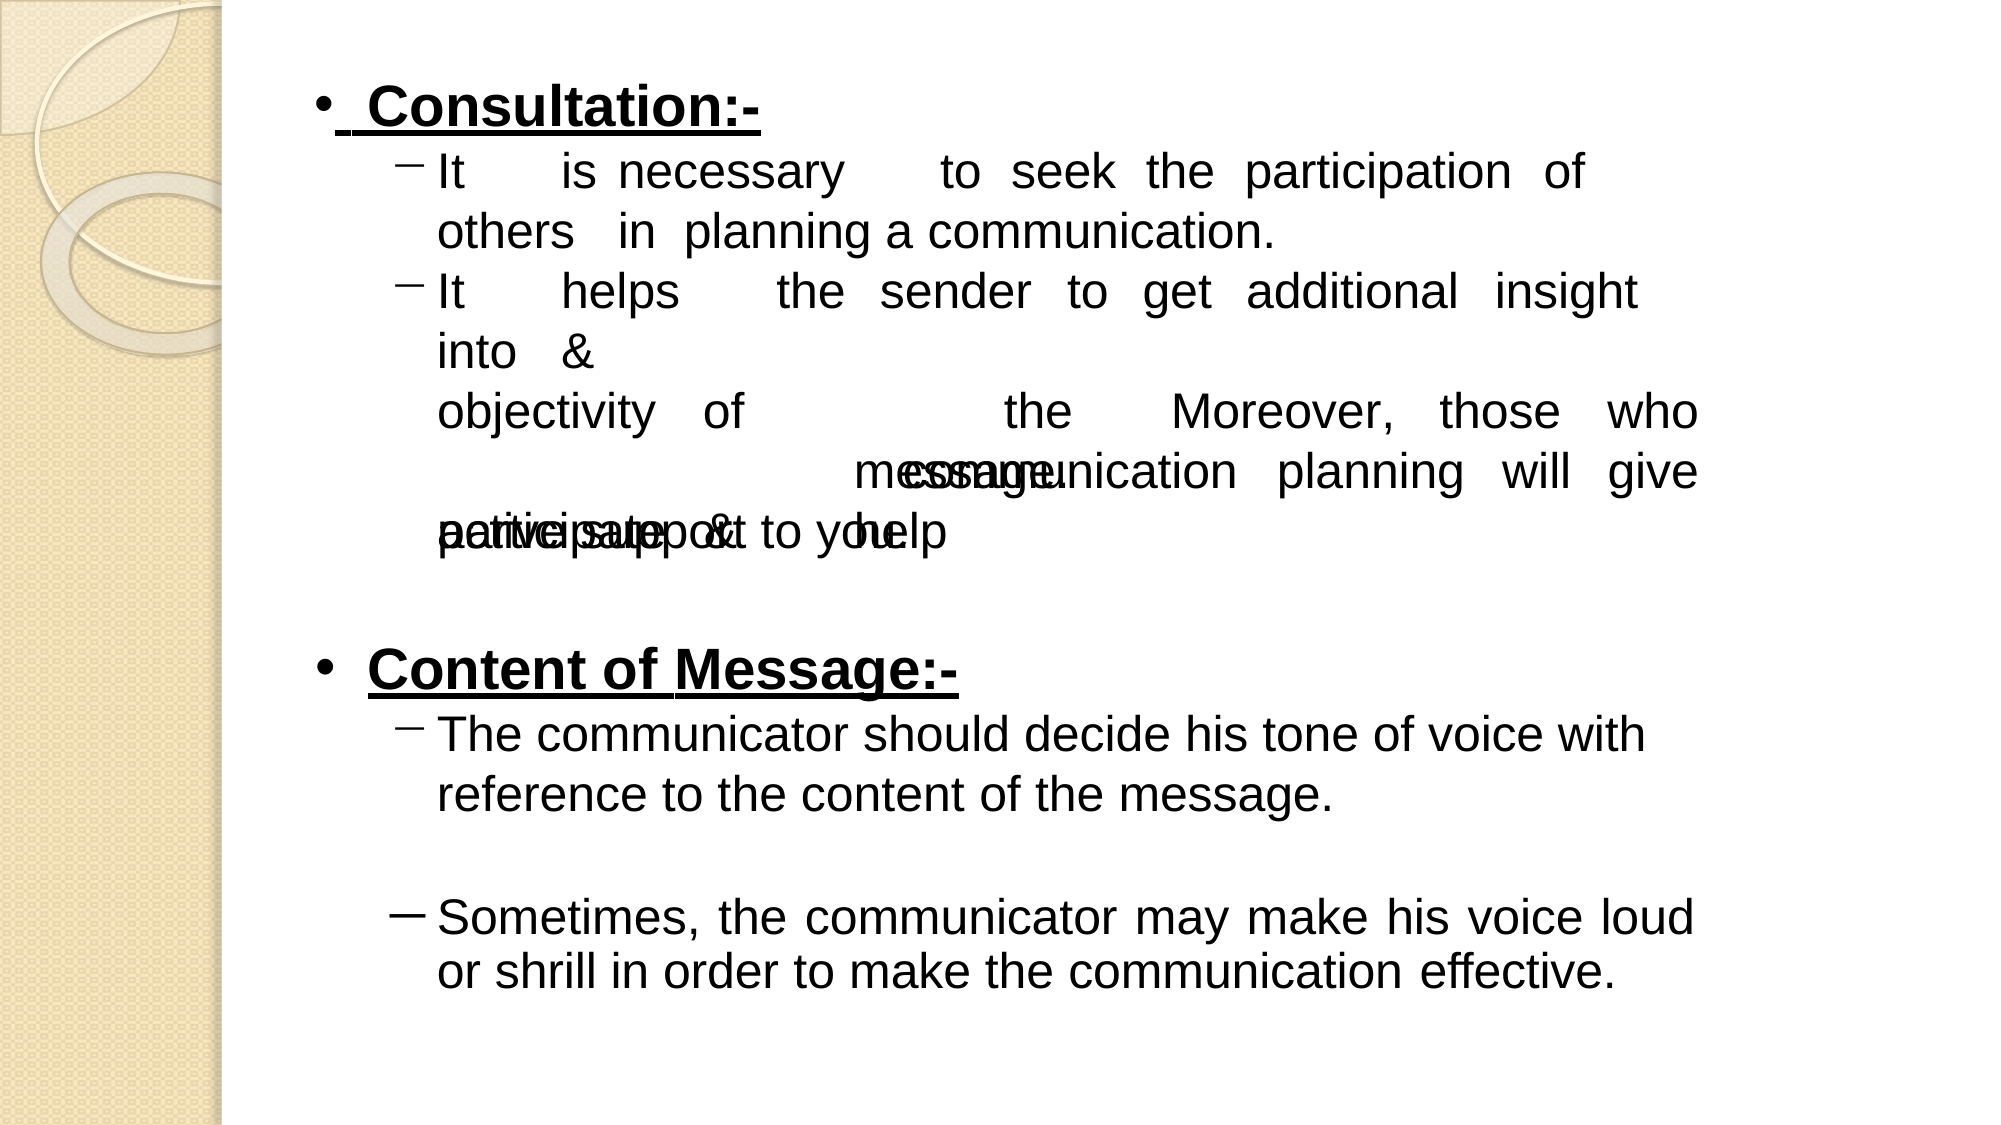

Consultation:-
It	is	necessary	to	seek	the	participation	of	others	in  planning a communication.
It	helps	the	sender	to	get	additional	insight	into	&
objectivity  participate
of		the	message.  &	help
Moreover,	those	who
give
communication	planning	will
active support to you.

Content of Message:-
The communicator should decide his tone of voice with  reference to the content of the message.

Sometimes, the communicator may make his voice loud
or shrill in order to make the communication effective.
31